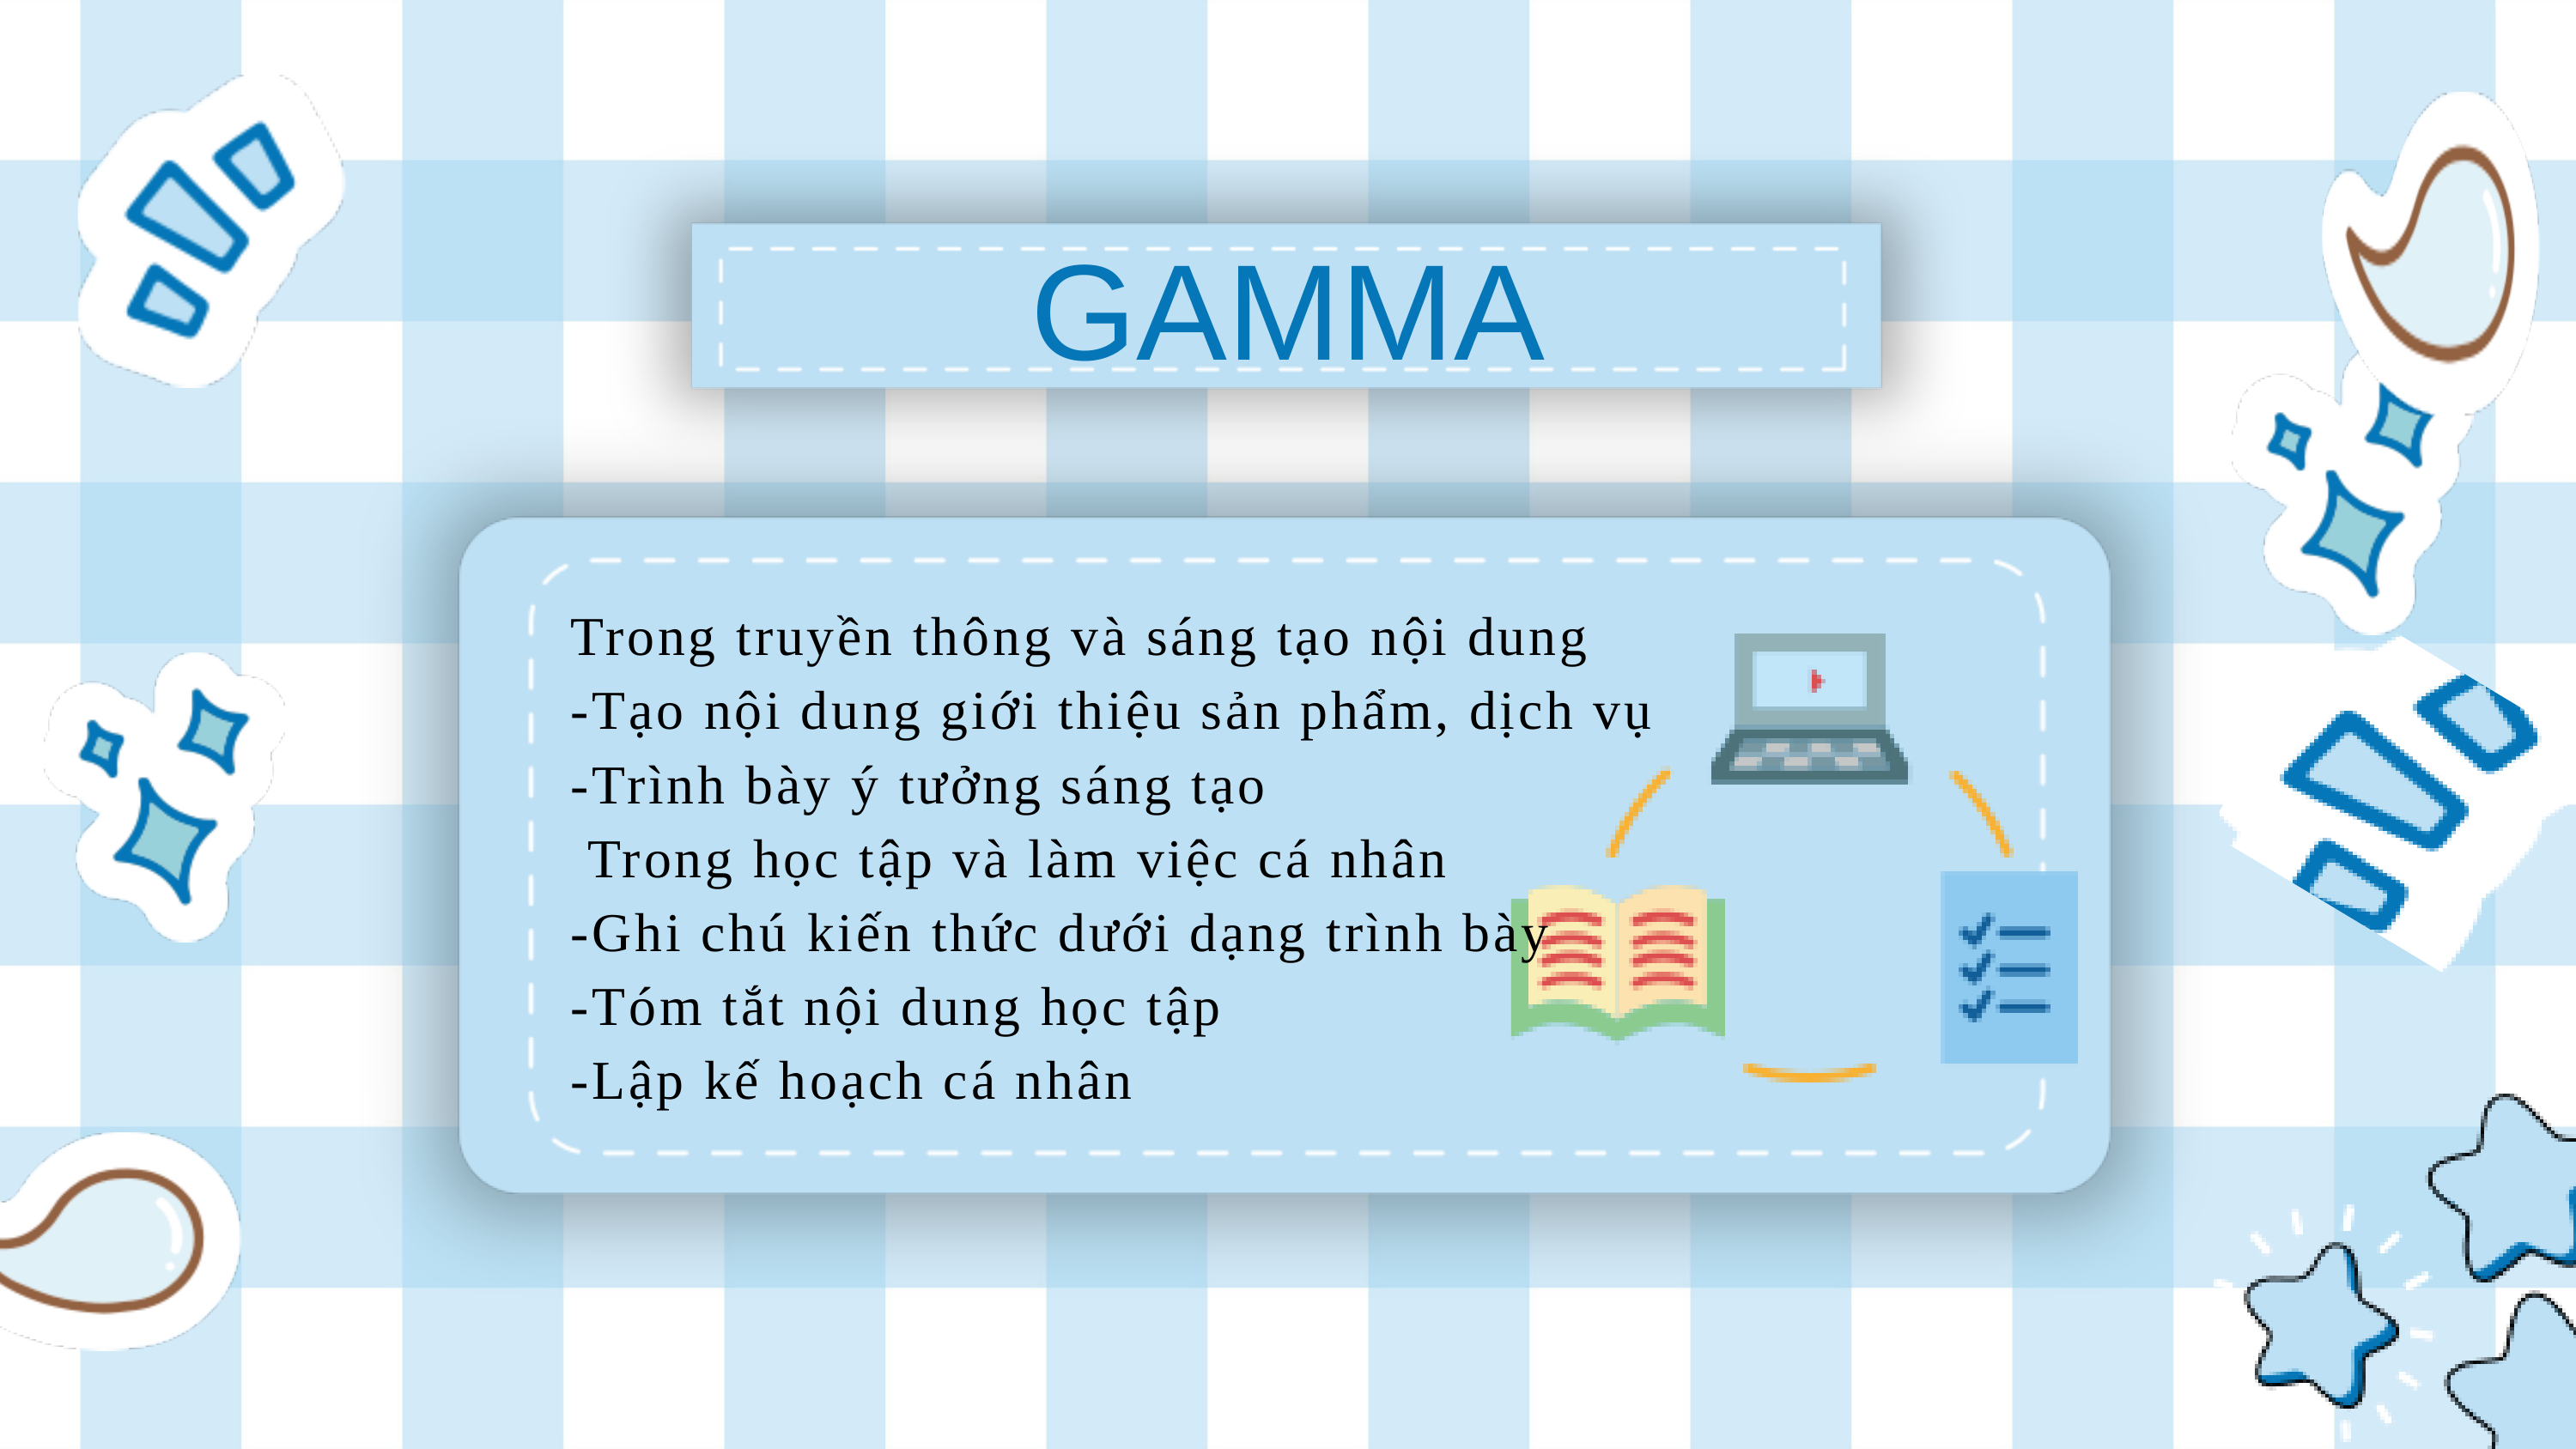

GAMMA

Trong truyền thông và sáng tạo nội dung
-Tạo nội dung giới thiệu sản phẩm, dịch vụ
-Trình bày ý tưởng sáng tạo
 Trong học tập và làm việc cá nhân
-Ghi chú kiến thức dưới dạng trình bày
-Tóm tắt nội dung học tập
-Lập kế hoạch cá nhân